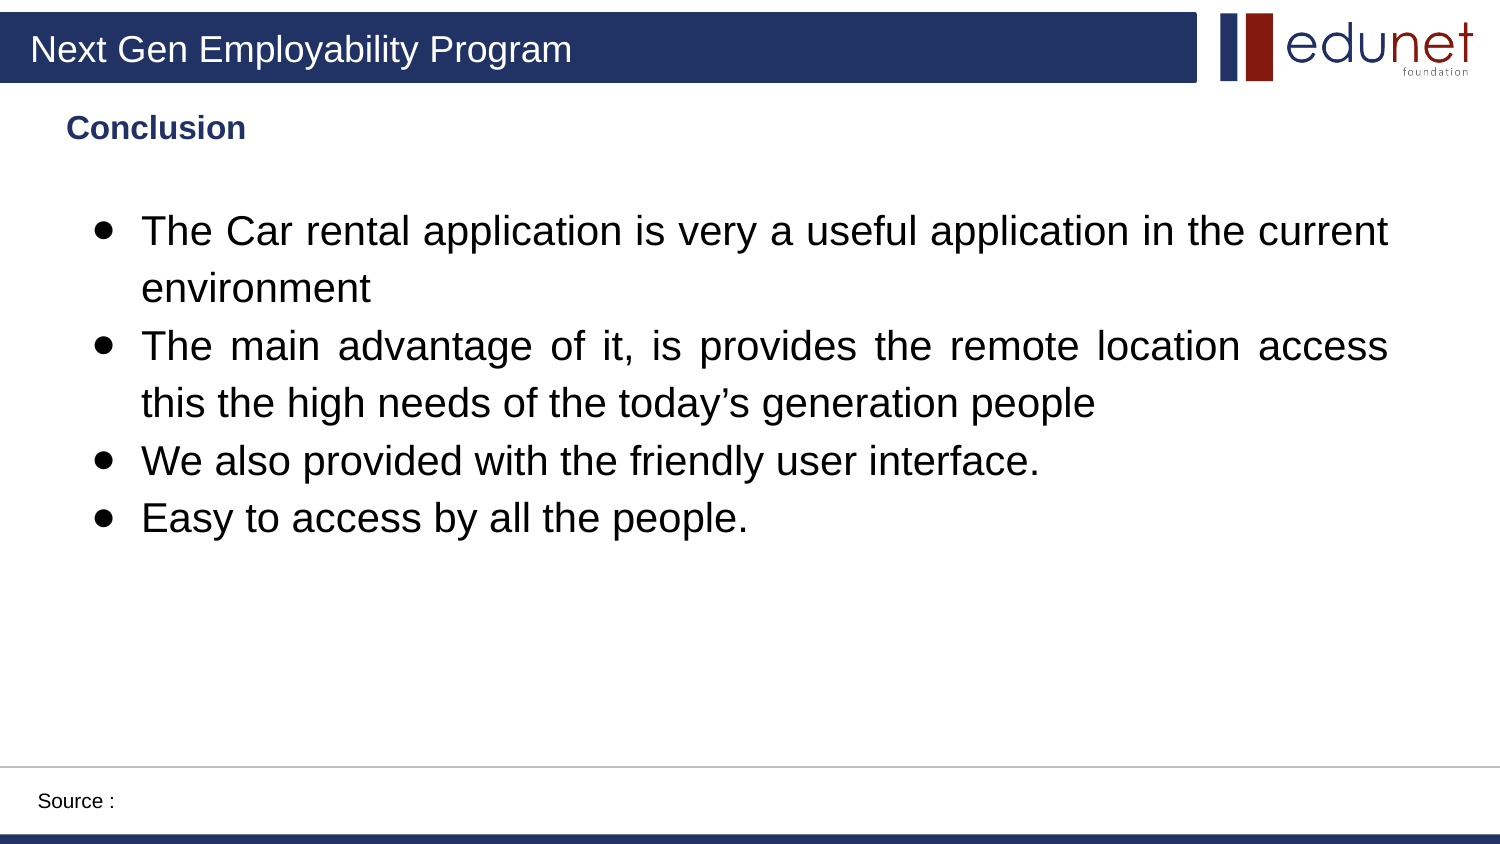

# Conclusion
The Car rental application is very a useful application in the current environment
The main advantage of it, is provides the remote location access this the high needs of the today’s generation people
We also provided with the friendly user interface.
Easy to access by all the people.
Source :